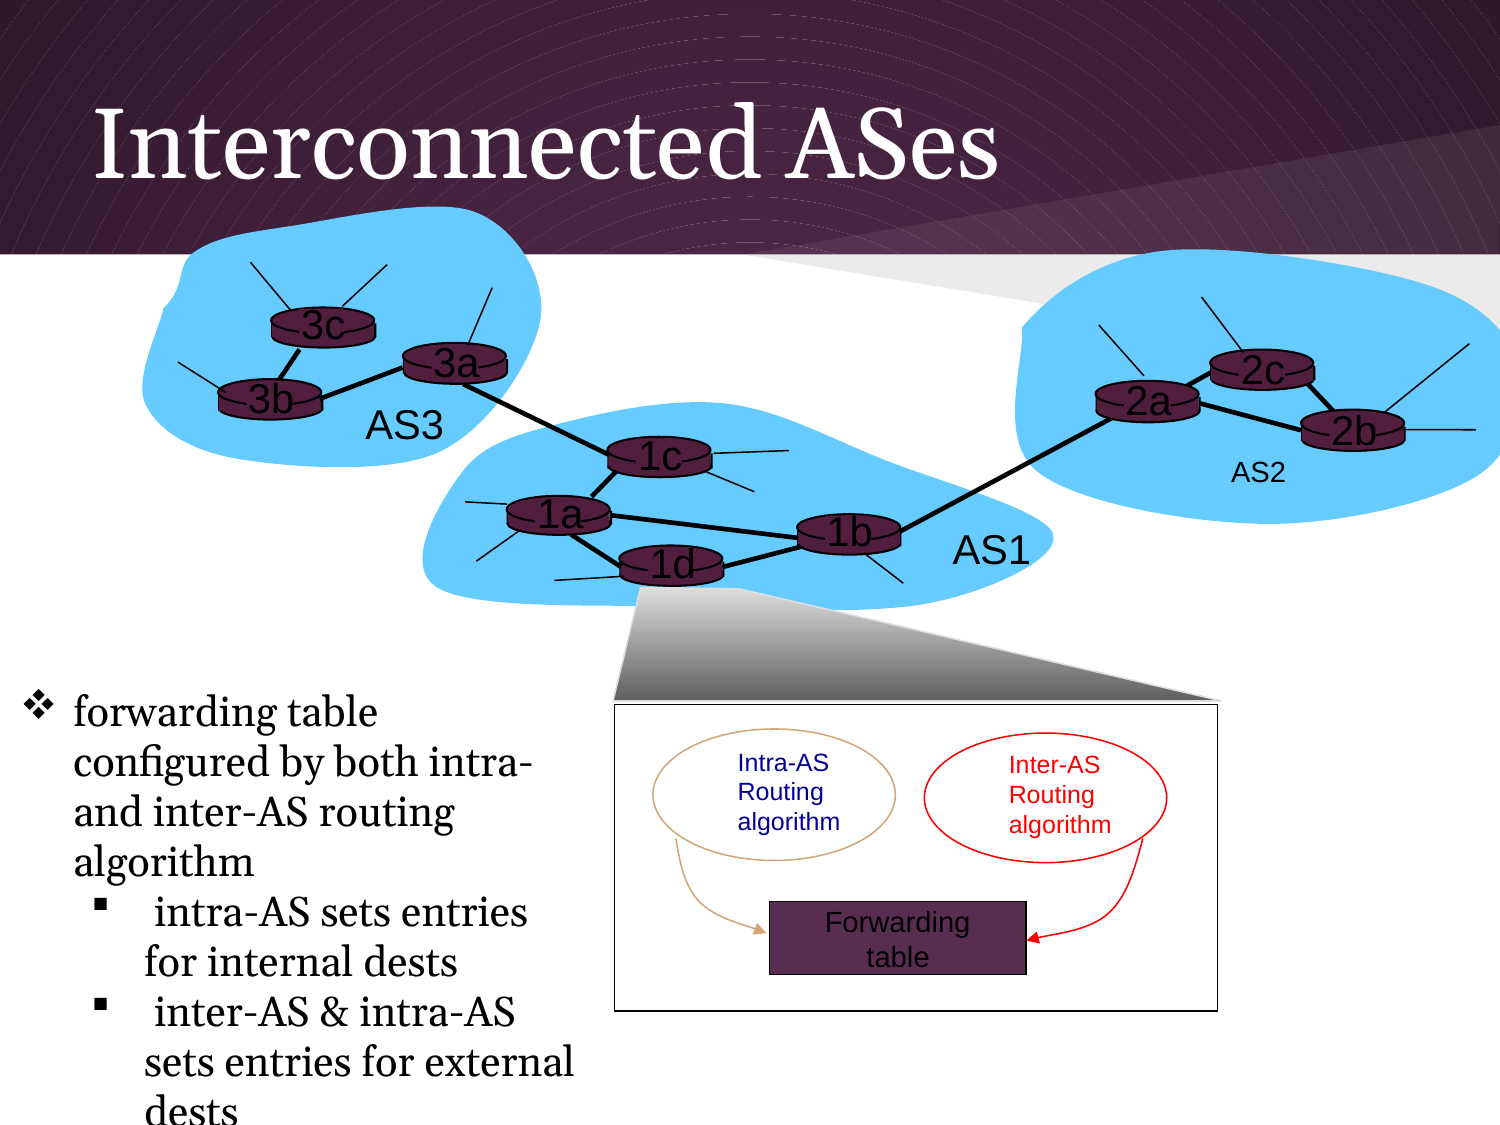

# Interconnected ASes

3c

3a
2c

3b
2a

AS3

2b

1c

AS2

1a

1b

AS1

1d

Intra-AS
Routing
algorithm

Inter-AS
Routing
algorithm

Forwarding
table
forwarding table  configured by both intra- and inter-AS routing algorithm
 intra-AS sets entries for internal dests
 inter-AS & intra-AS sets entries for external dests
4-169
Network Layer